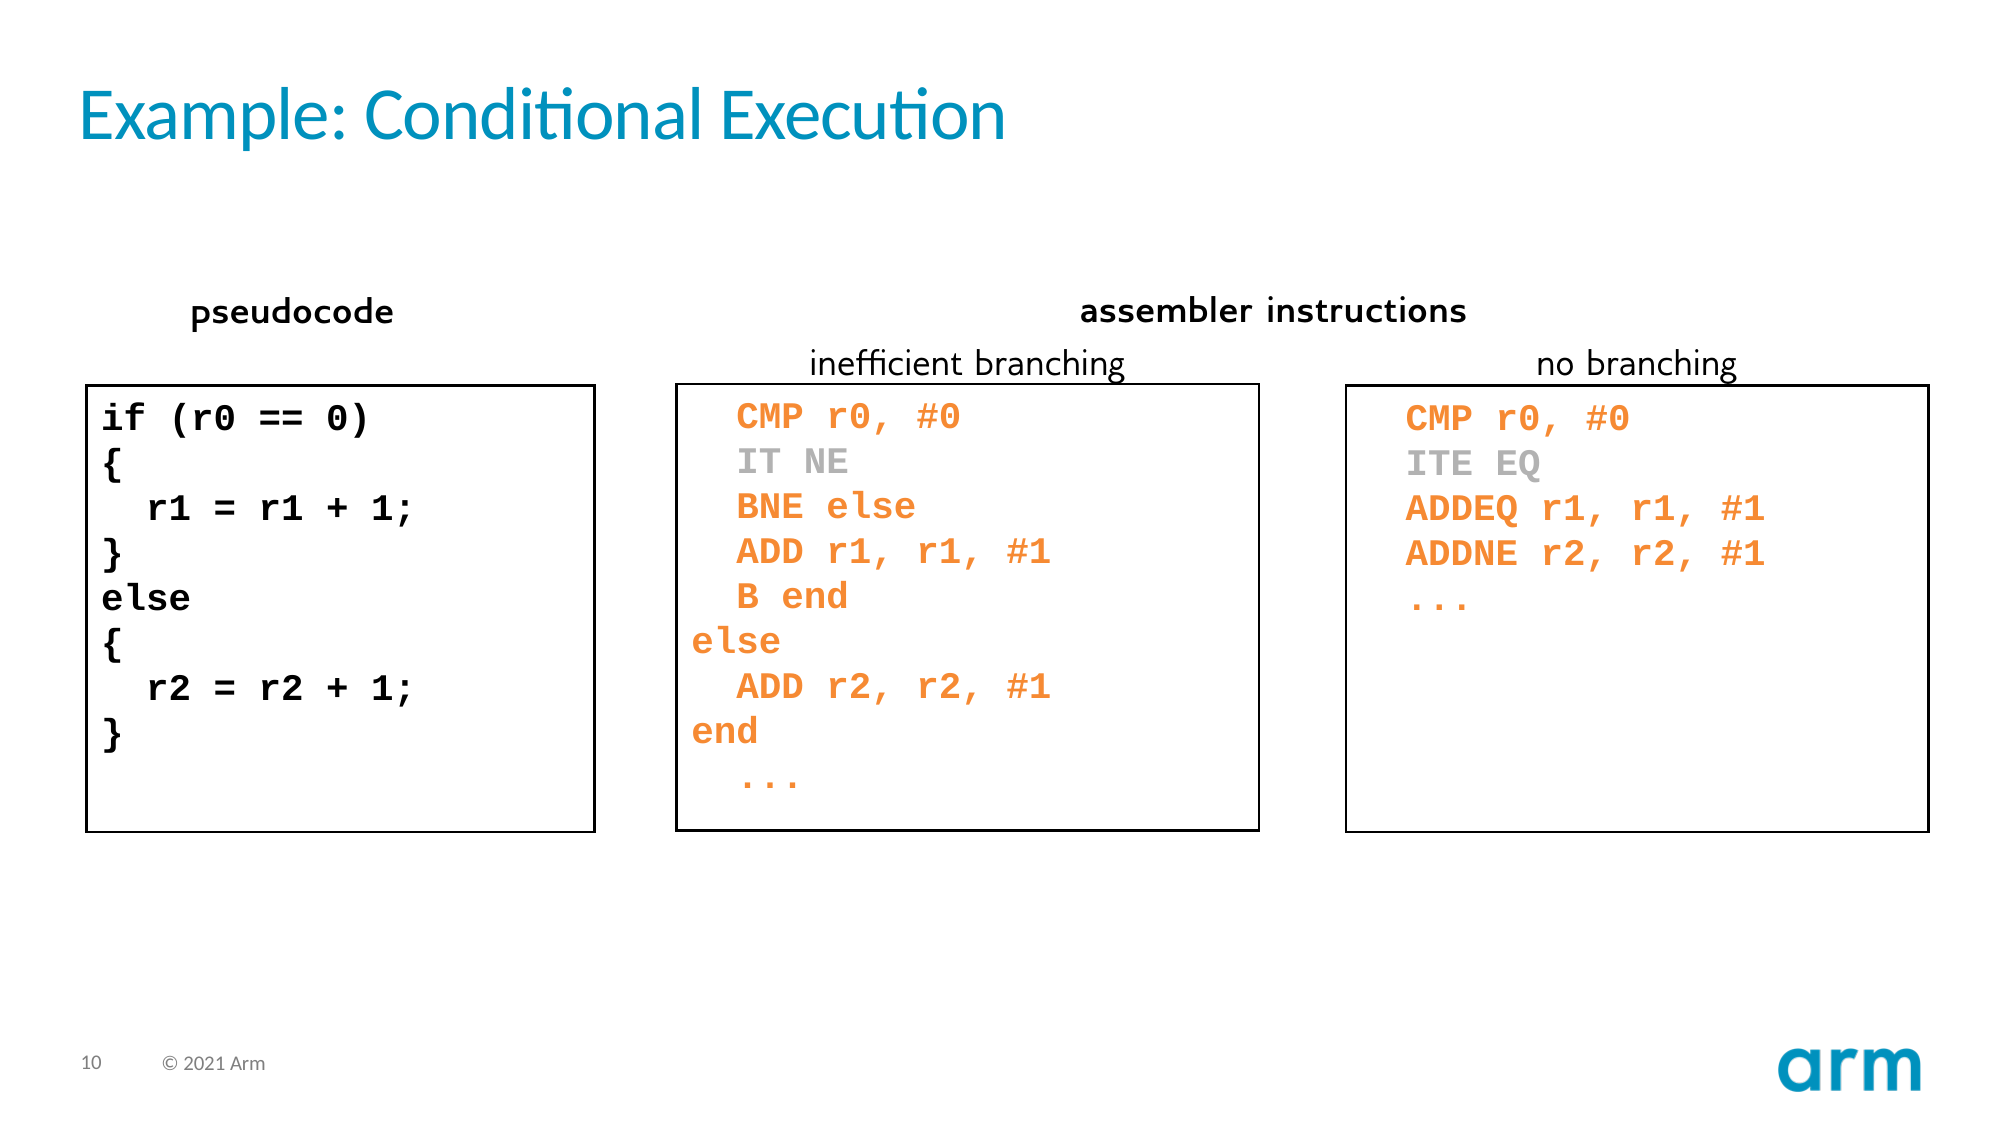

# Example: Conditional Execution
assembler instructions
pseudocode
inefficient branching
no branching
  CMP r0, #0
  IT NE
  BNE else
  ADD r1, r1, #1
  B end
else
  ADD r2, r2, #1
end
  ...
if (r0 == 0)
{
  r1 = r1 + 1;
}
else
{
  r2 = r2 + 1;
}
  CMP r0, #0
  ITE EQ
  ADDEQ r1, r1, #1
  ADDNE r2, r2, #1
  ...